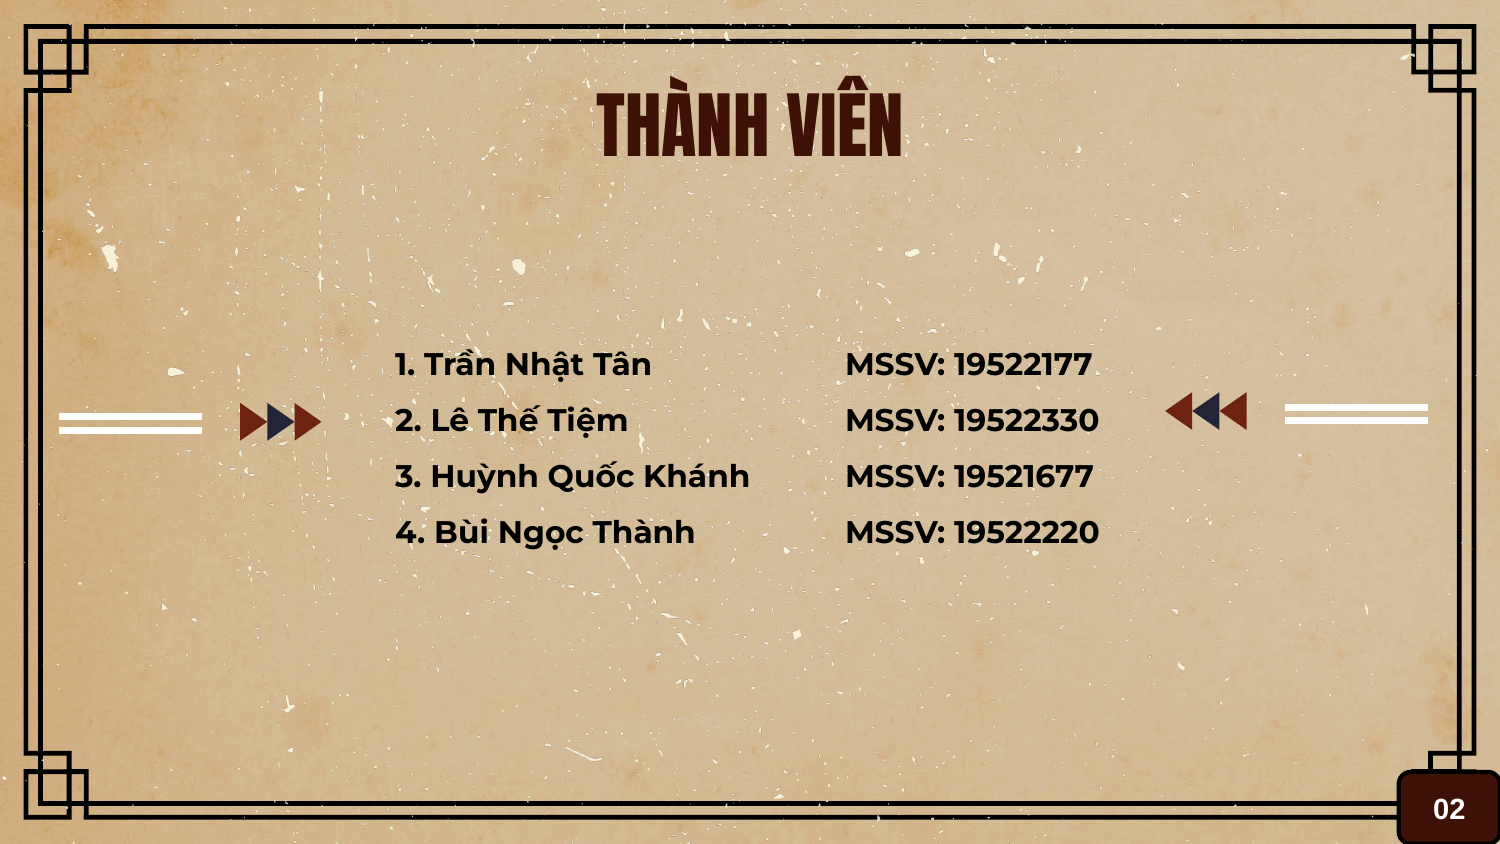

# THÀNH VIÊN
1. Trần Nhật Tân 		MSSV: 19522177
2. Lê Thế Tiệm		MSSV: 19522330
3. Huỳnh Quốc Khánh	MSSV: 19521677
4. Bùi Ngọc Thành	MSSV: 19522220

02